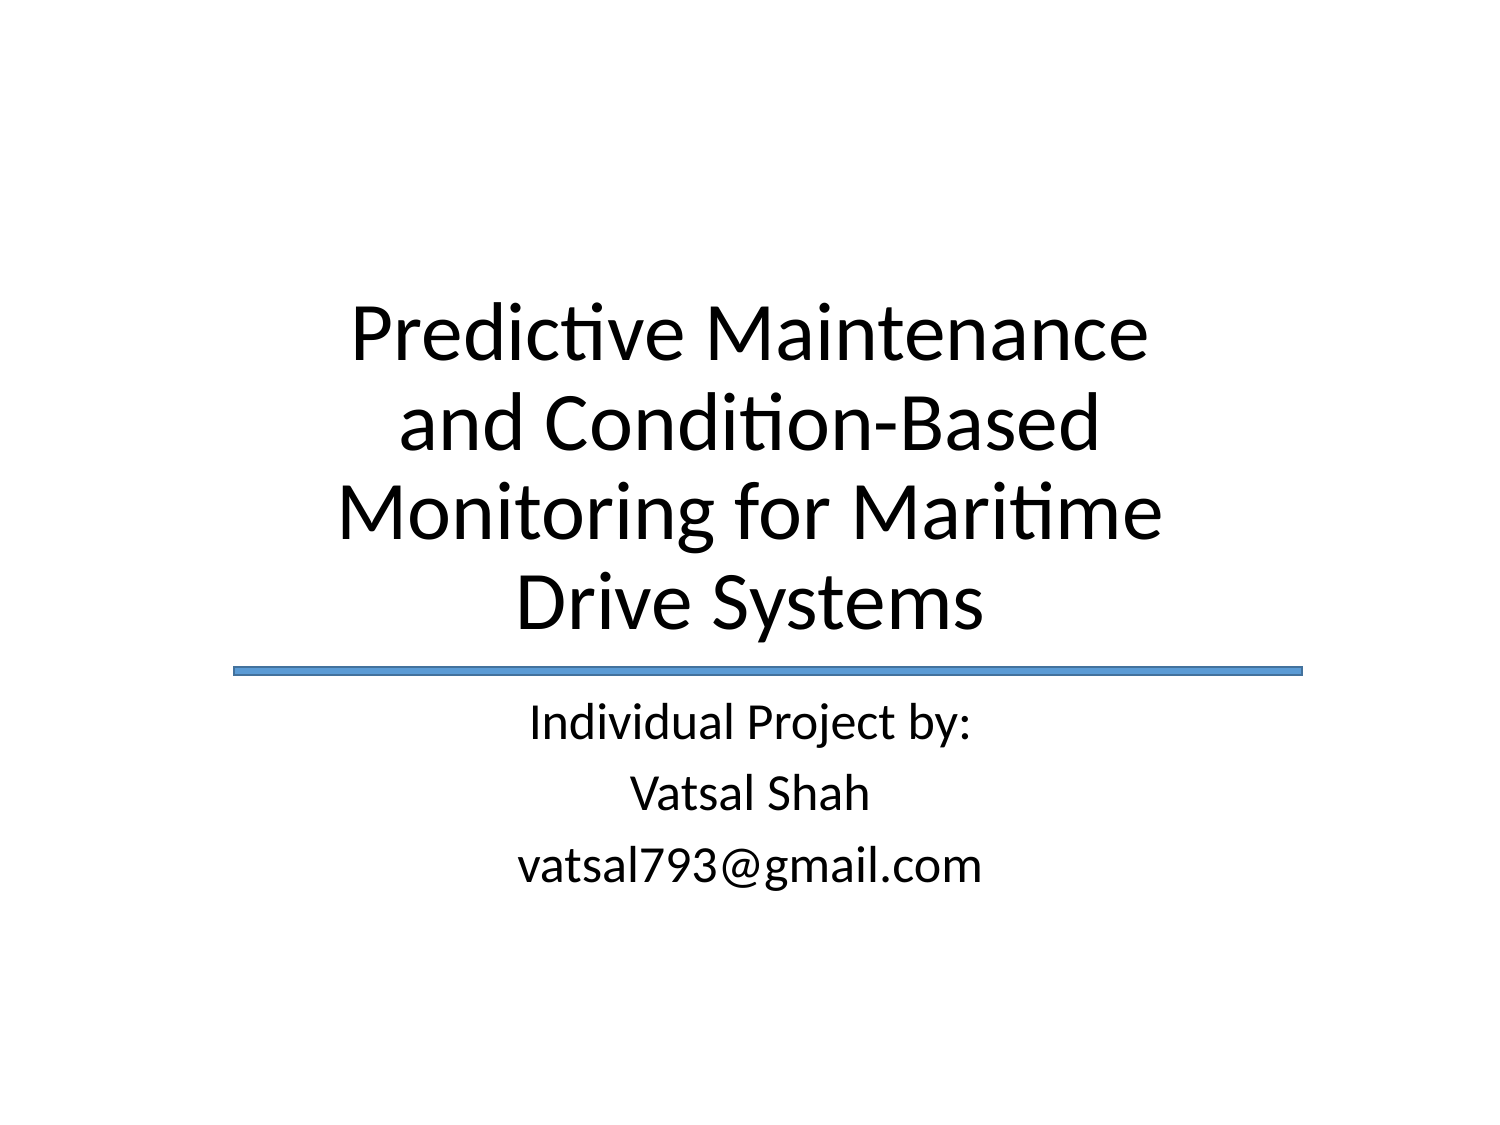

# Predictive Maintenance and Condition-Based Monitoring for Maritime Drive Systems

Individual Project by:
Vatsal Shah
vatsal793@gmail.com